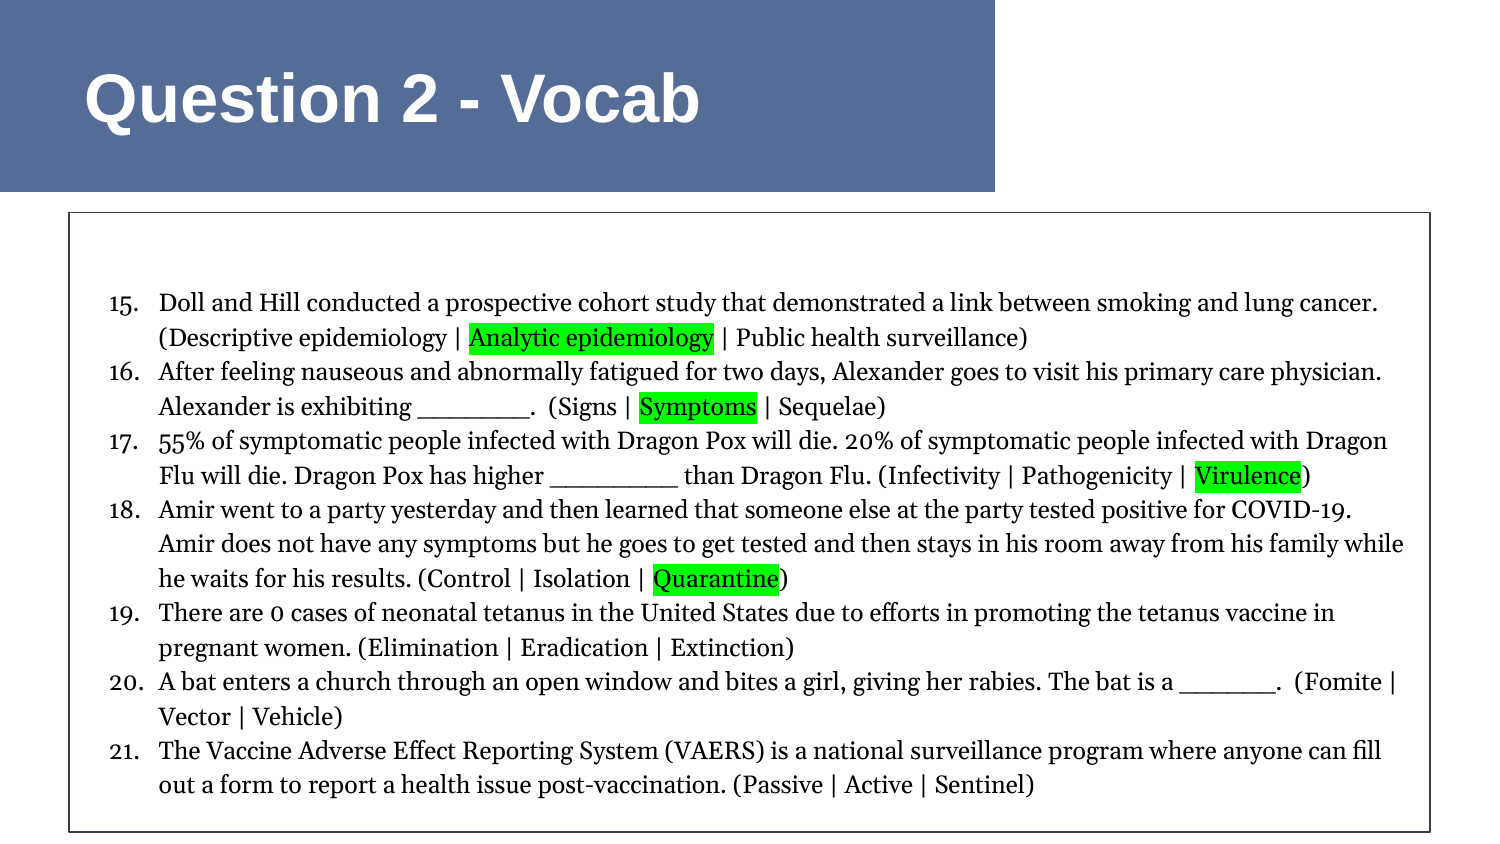

Question 2 - Vocab

Doll and Hill conducted a prospective cohort study that demonstrated a link between smoking and lung cancer. (Descriptive epidemiology | Analytic epidemiology | Public health surveillance)
After feeling nauseous and abnormally fatigued for two days, Alexander goes to visit his primary care physician. Alexander is exhibiting _______.  (Signs | Symptoms | Sequelae)
55% of symptomatic people infected with Dragon Pox will die. 20% of symptomatic people infected with Dragon Flu will die. Dragon Pox has higher ________ than Dragon Flu. (Infectivity | Pathogenicity | Virulence)
Amir went to a party yesterday and then learned that someone else at the party tested positive for COVID-19. Amir does not have any symptoms but he goes to get tested and then stays in his room away from his family while he waits for his results. (Control | Isolation | Quarantine)
There are 0 cases of neonatal tetanus in the United States due to efforts in promoting the tetanus vaccine in pregnant women. (Elimination | Eradication | Extinction)
A bat enters a church through an open window and bites a girl, giving her rabies. The bat is a ______.  (Fomite | Vector | Vehicle)
The Vaccine Adverse Effect Reporting System (VAERS) is a national surveillance program where anyone can fill out a form to report a health issue post-vaccination. (Passive | Active | Sentinel)